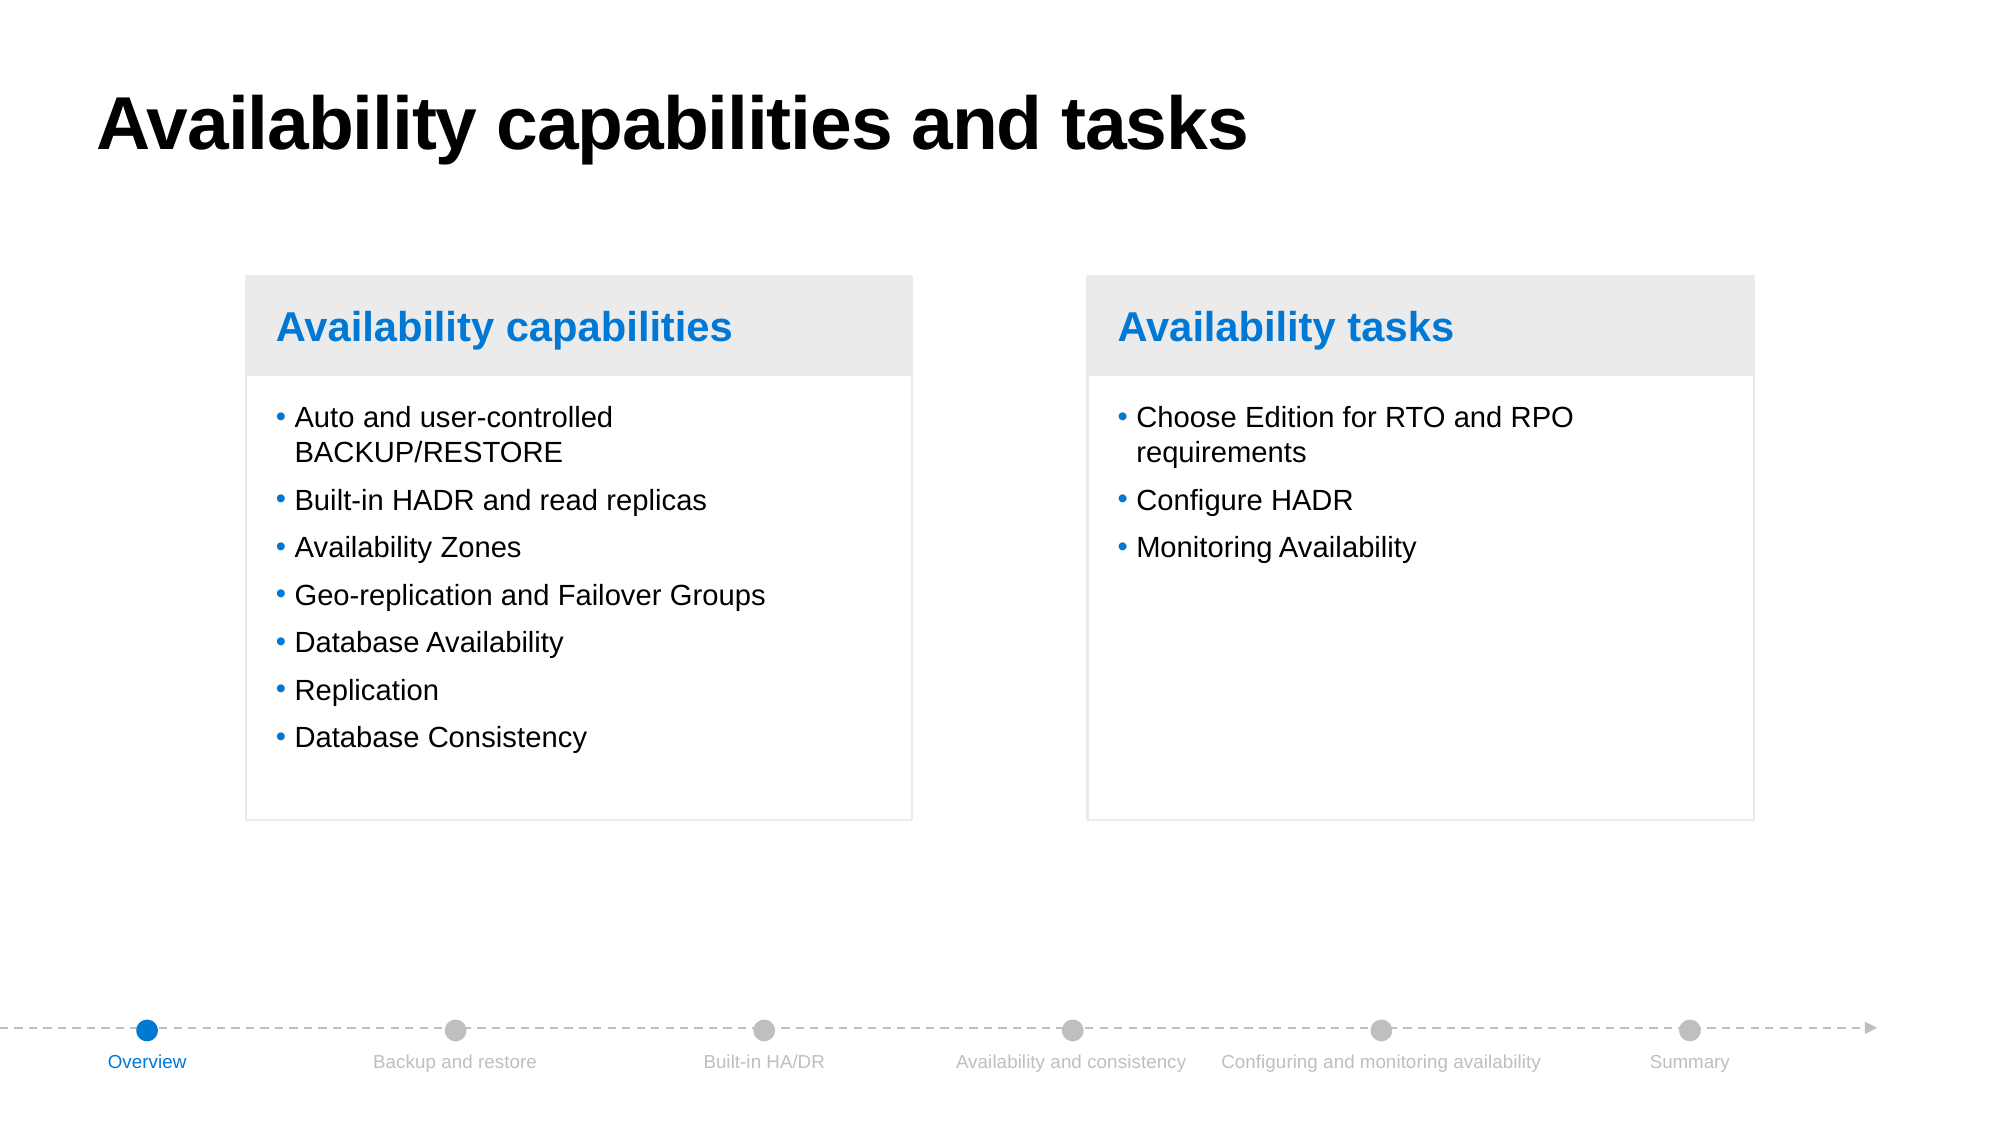

# Availability capabilities and tasks
Availability capabilities
Auto and user-controlled BACKUP/RESTORE
Built-in HADR and read replicas
Availability Zones
Geo-replication and Failover Groups
Database Availability
Replication
Database Consistency
Availability tasks
Choose Edition for RTO and RPO requirements
Configure HADR
Monitoring Availability

Backup and restore
Built-in HA/DR
Availability and consistency
Configuring and monitoring availability
Summary
Overview